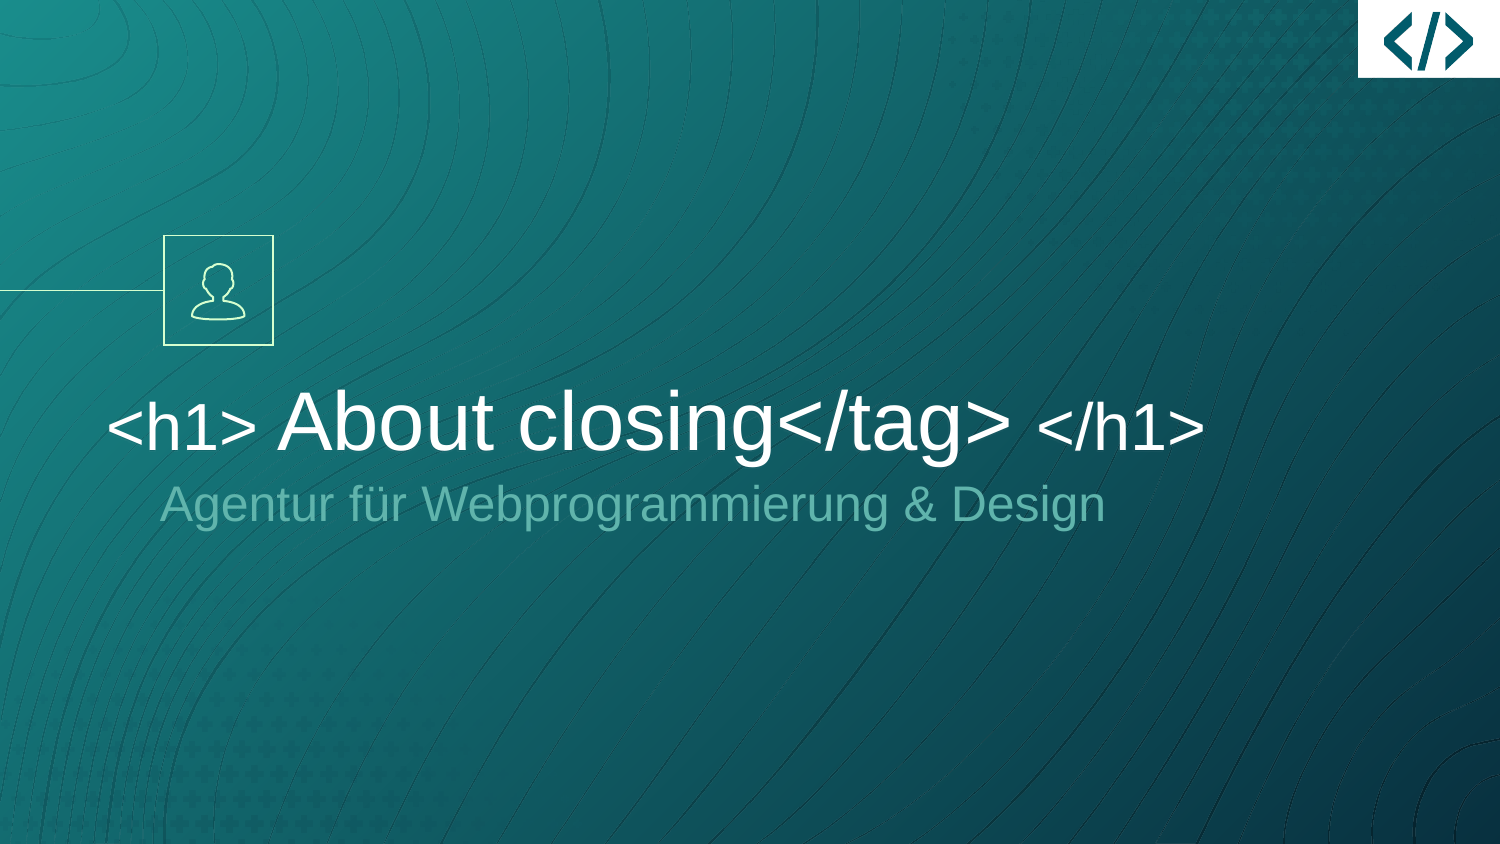

# <h1> About closing</tag> </h1>
Agentur für Webprogrammierung & Design